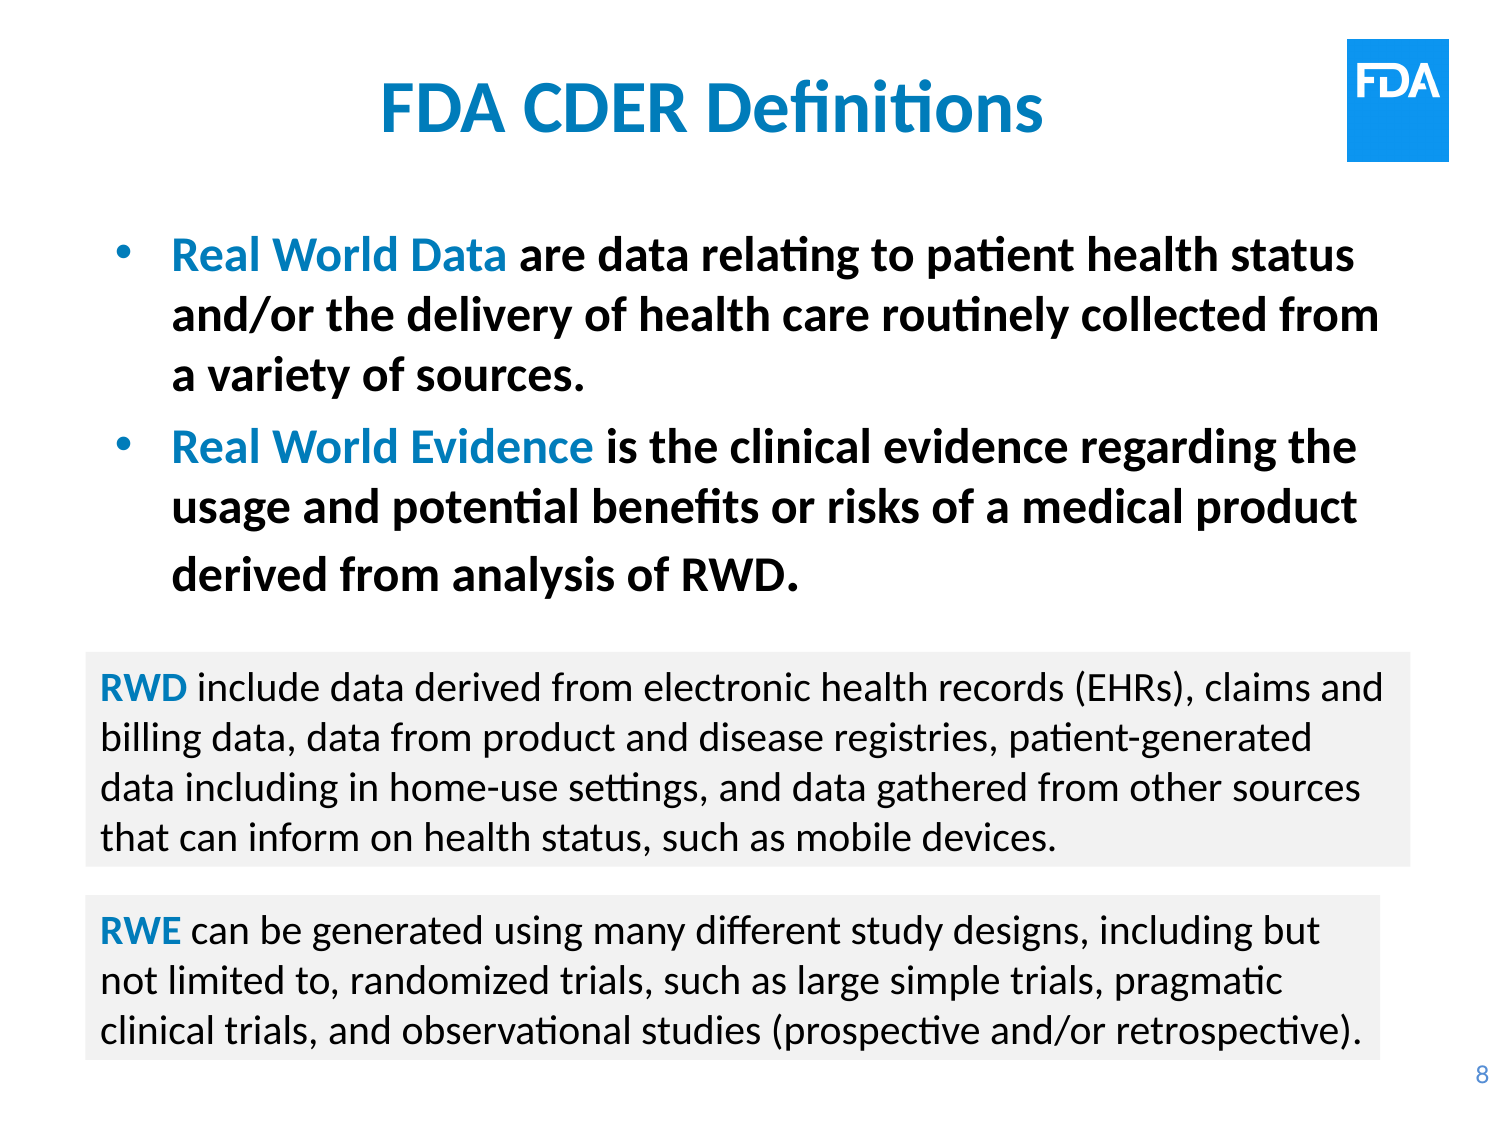

# FDA CDER Definitions
Real World Data are data relating to patient health status and/or the delivery of health care routinely collected from a variety of sources.
Real World Evidence is the clinical evidence regarding the usage and potential benefits or risks of a medical product derived from analysis of RWD.
RWD include data derived from electronic health records (EHRs), claims and billing data, data from product and disease registries, patient-generated data including in home-use settings, and data gathered from other sources that can inform on health status, such as mobile devices.
RWE can be generated using many different study designs, including but not limited to, randomized trials, such as large simple trials, pragmatic clinical trials, and observational studies (prospective and/or retrospective).